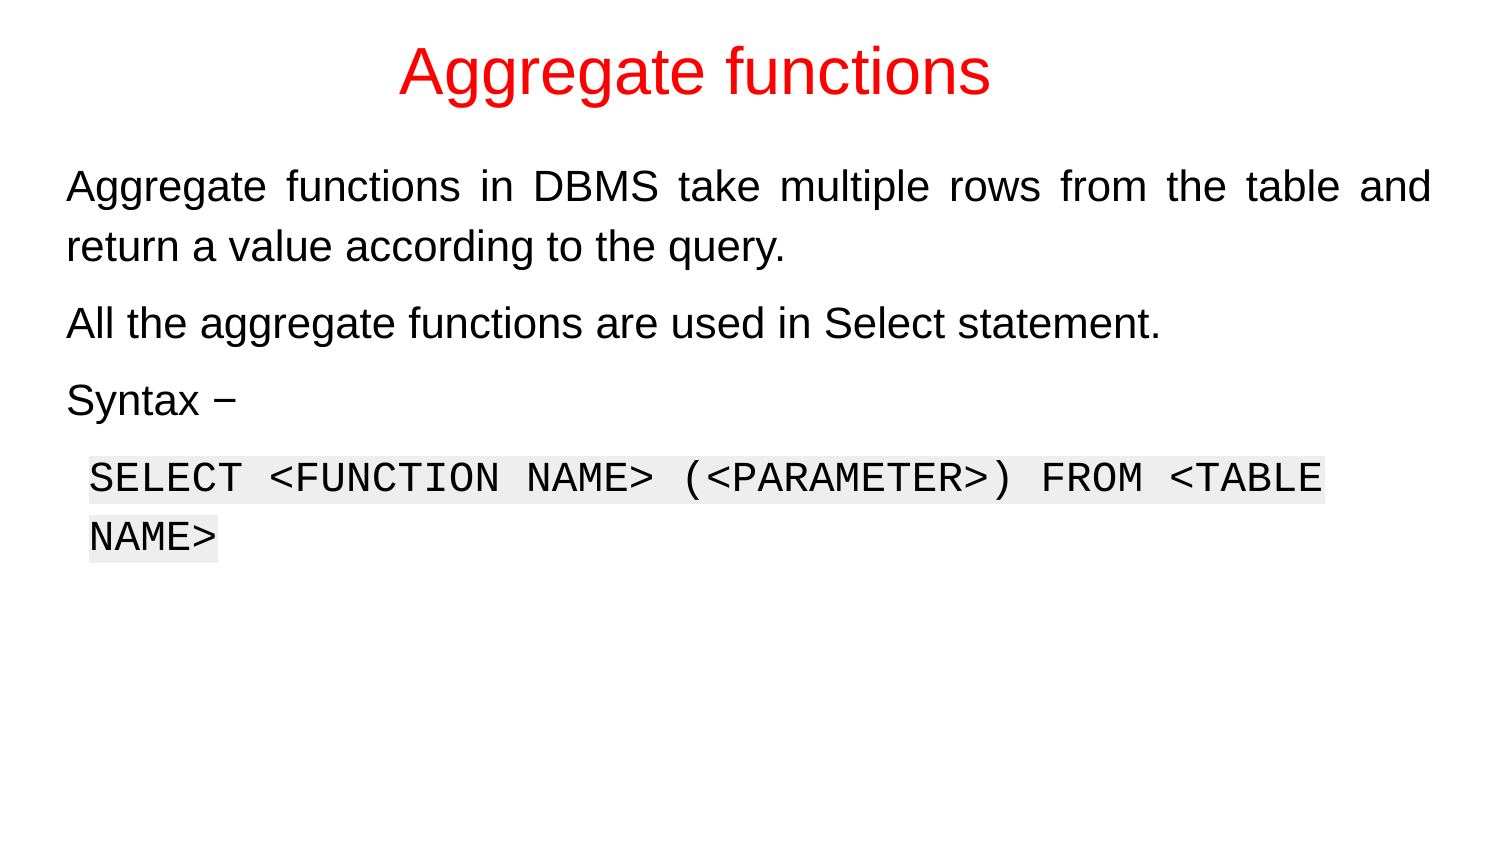

Aggregate functions
Aggregate functions in DBMS take multiple rows from the table and return a value according to the query.
All the aggregate functions are used in Select statement.
Syntax −
SELECT <FUNCTION NAME> (<PARAMETER>) FROM <TABLE NAME>